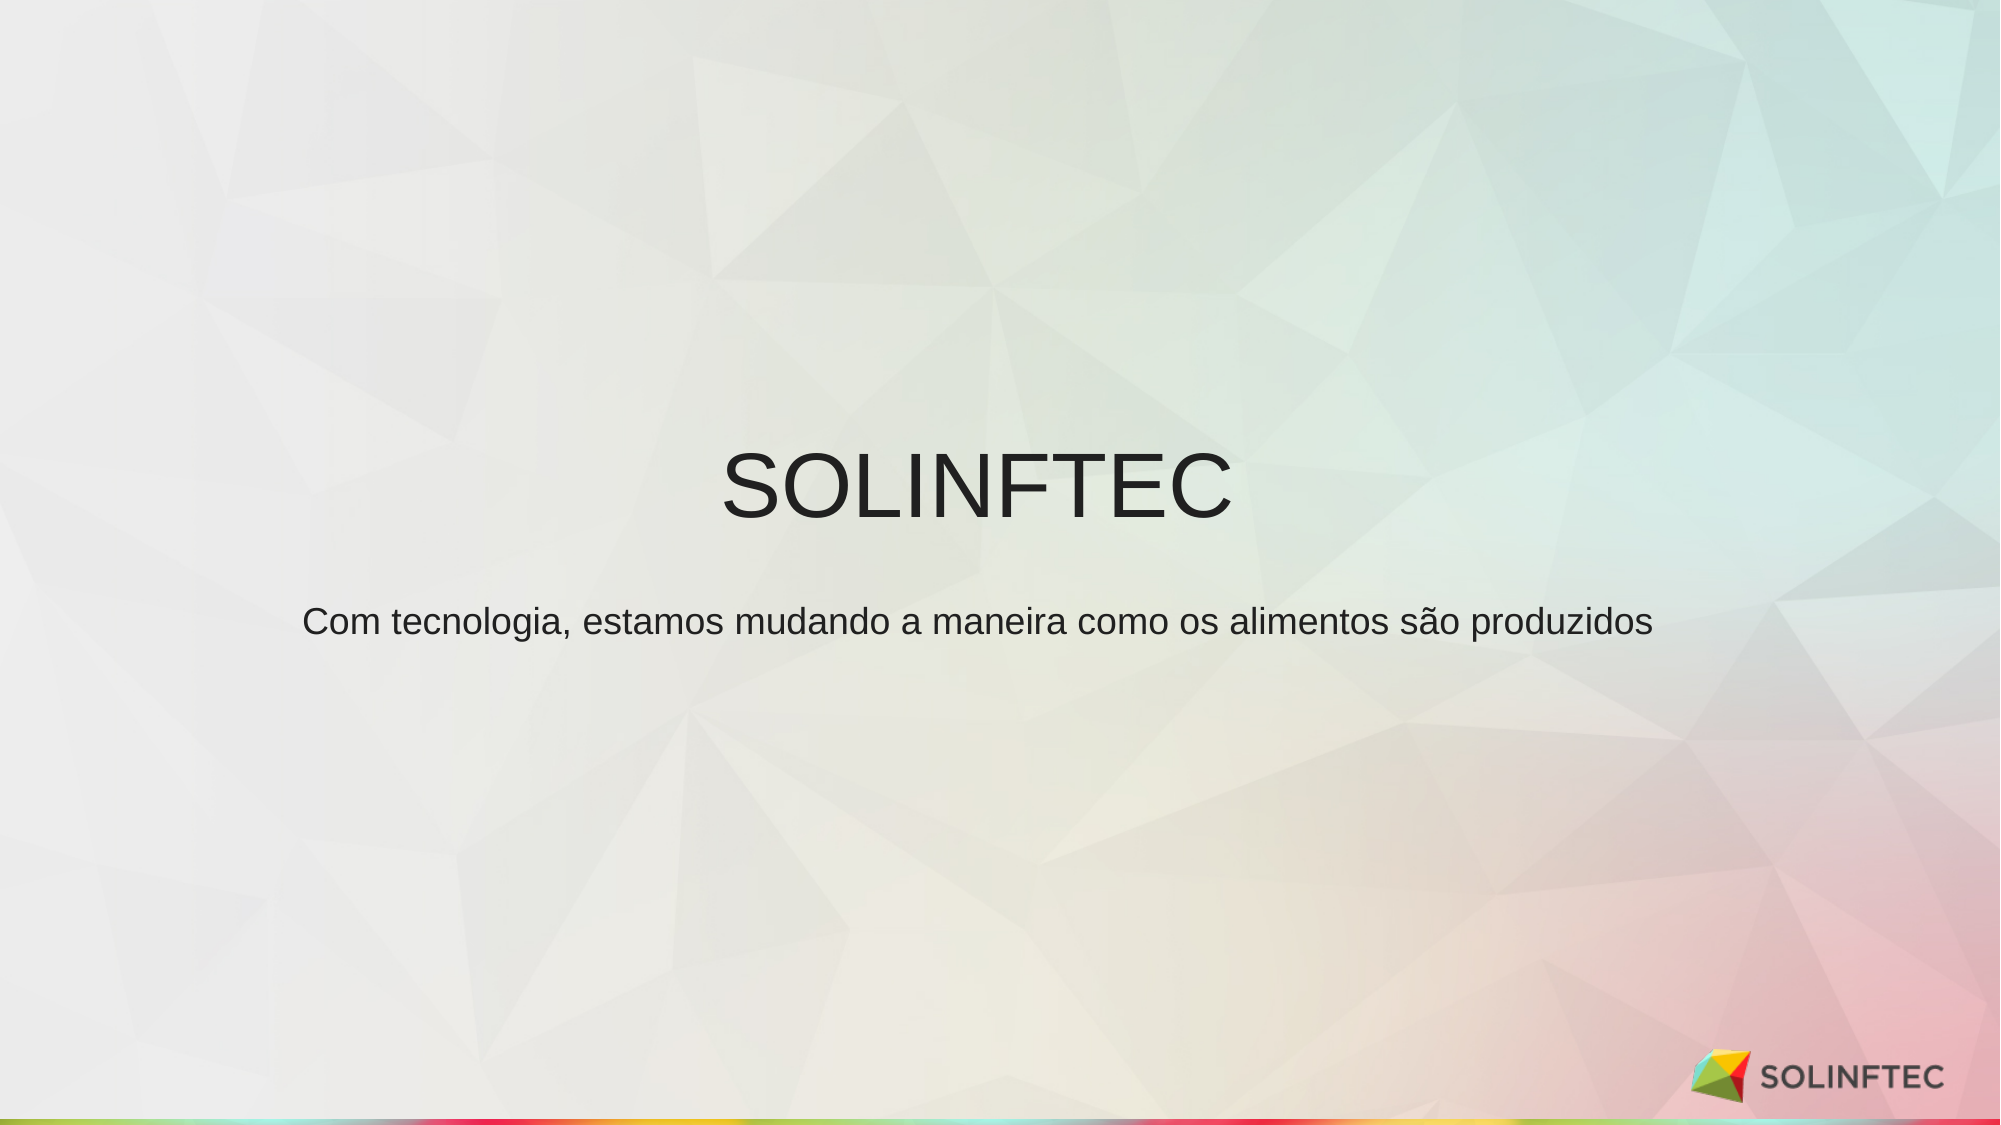

# SOLINFTEC
Com tecnologia, estamos mudando a maneira como os alimentos são produzidos